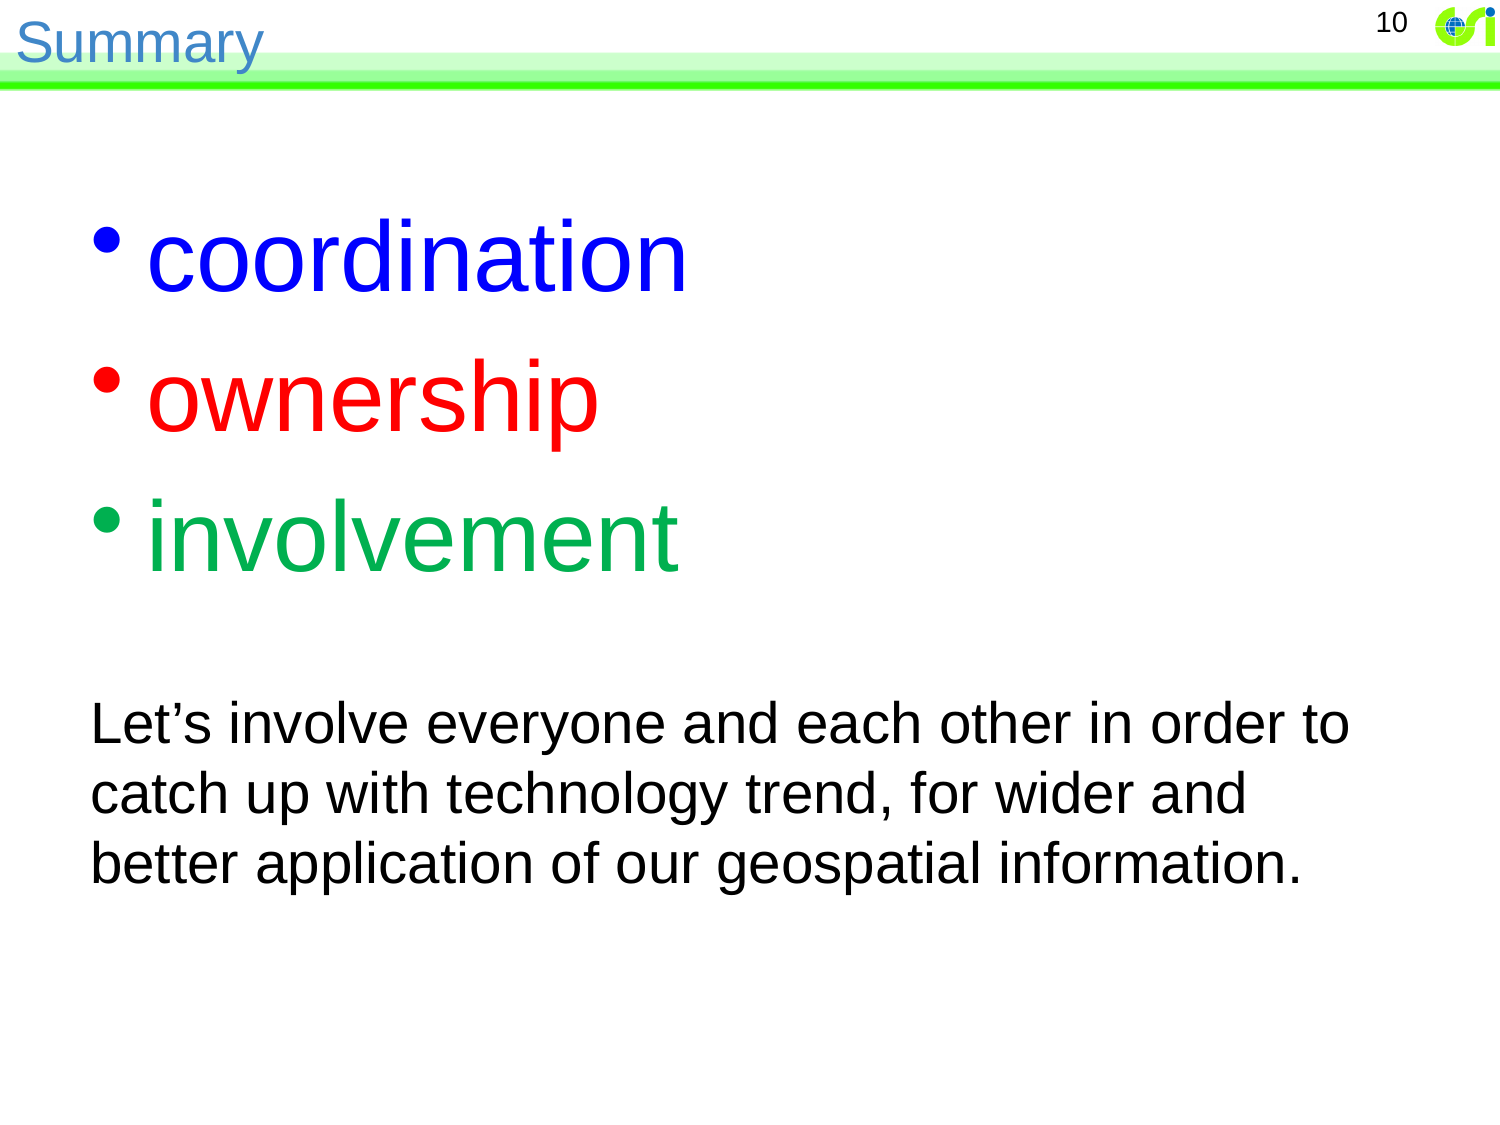

# Summary
10
coordination
ownership
involvement

Let’s involve everyone and each other in order to catch up with technology trend, for wider and better application of our geospatial information.